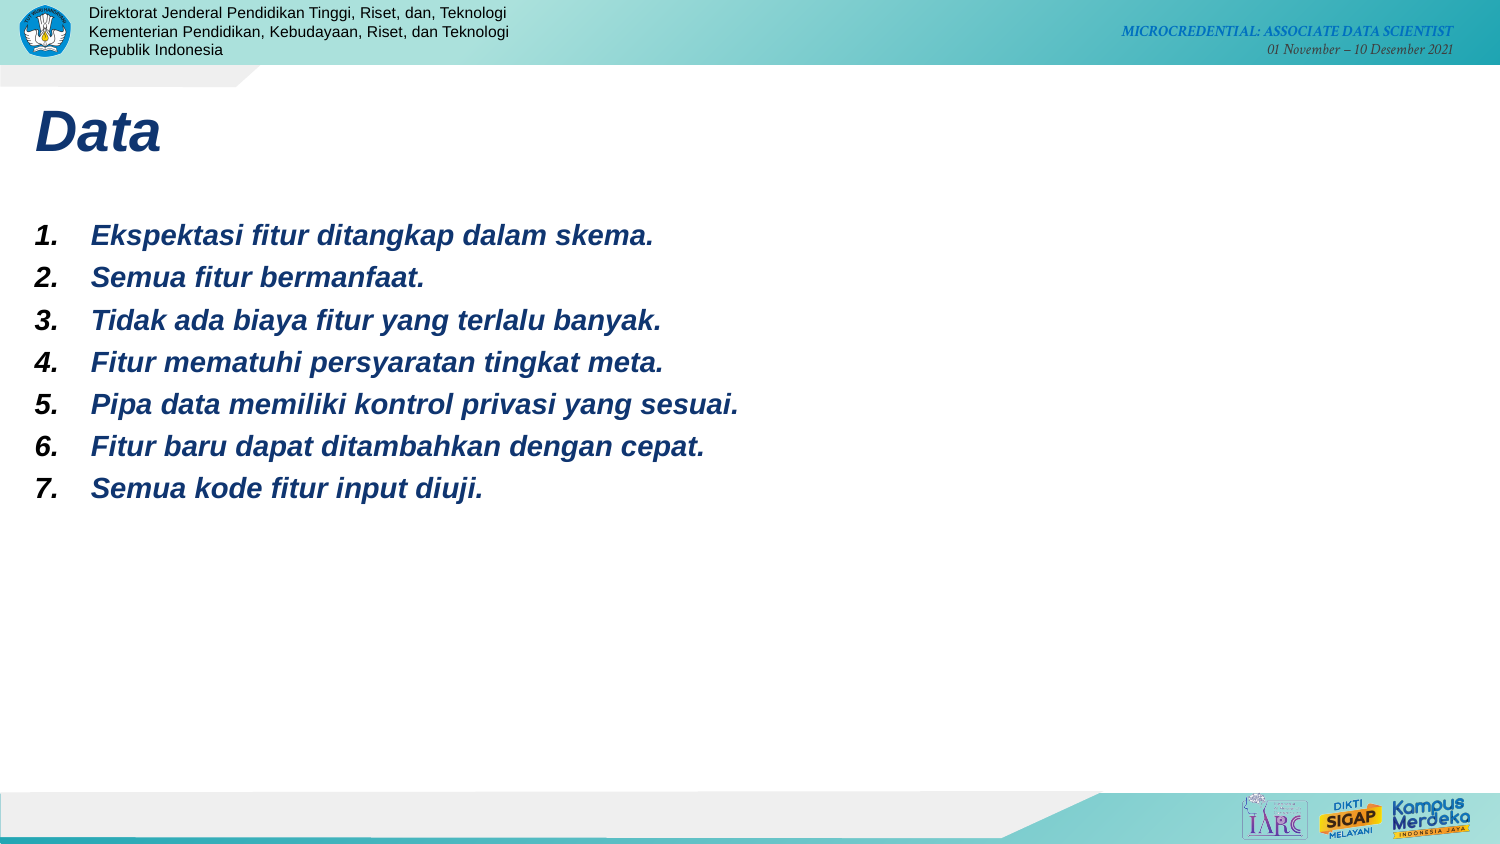

Data

Ekspektasi fitur ditangkap dalam skema.
Semua fitur bermanfaat.
Tidak ada biaya fitur yang terlalu banyak.
Fitur mematuhi persyaratan tingkat meta.
Pipa data memiliki kontrol privasi yang sesuai.
Fitur baru dapat ditambahkan dengan cepat.
Semua kode fitur input diuji.